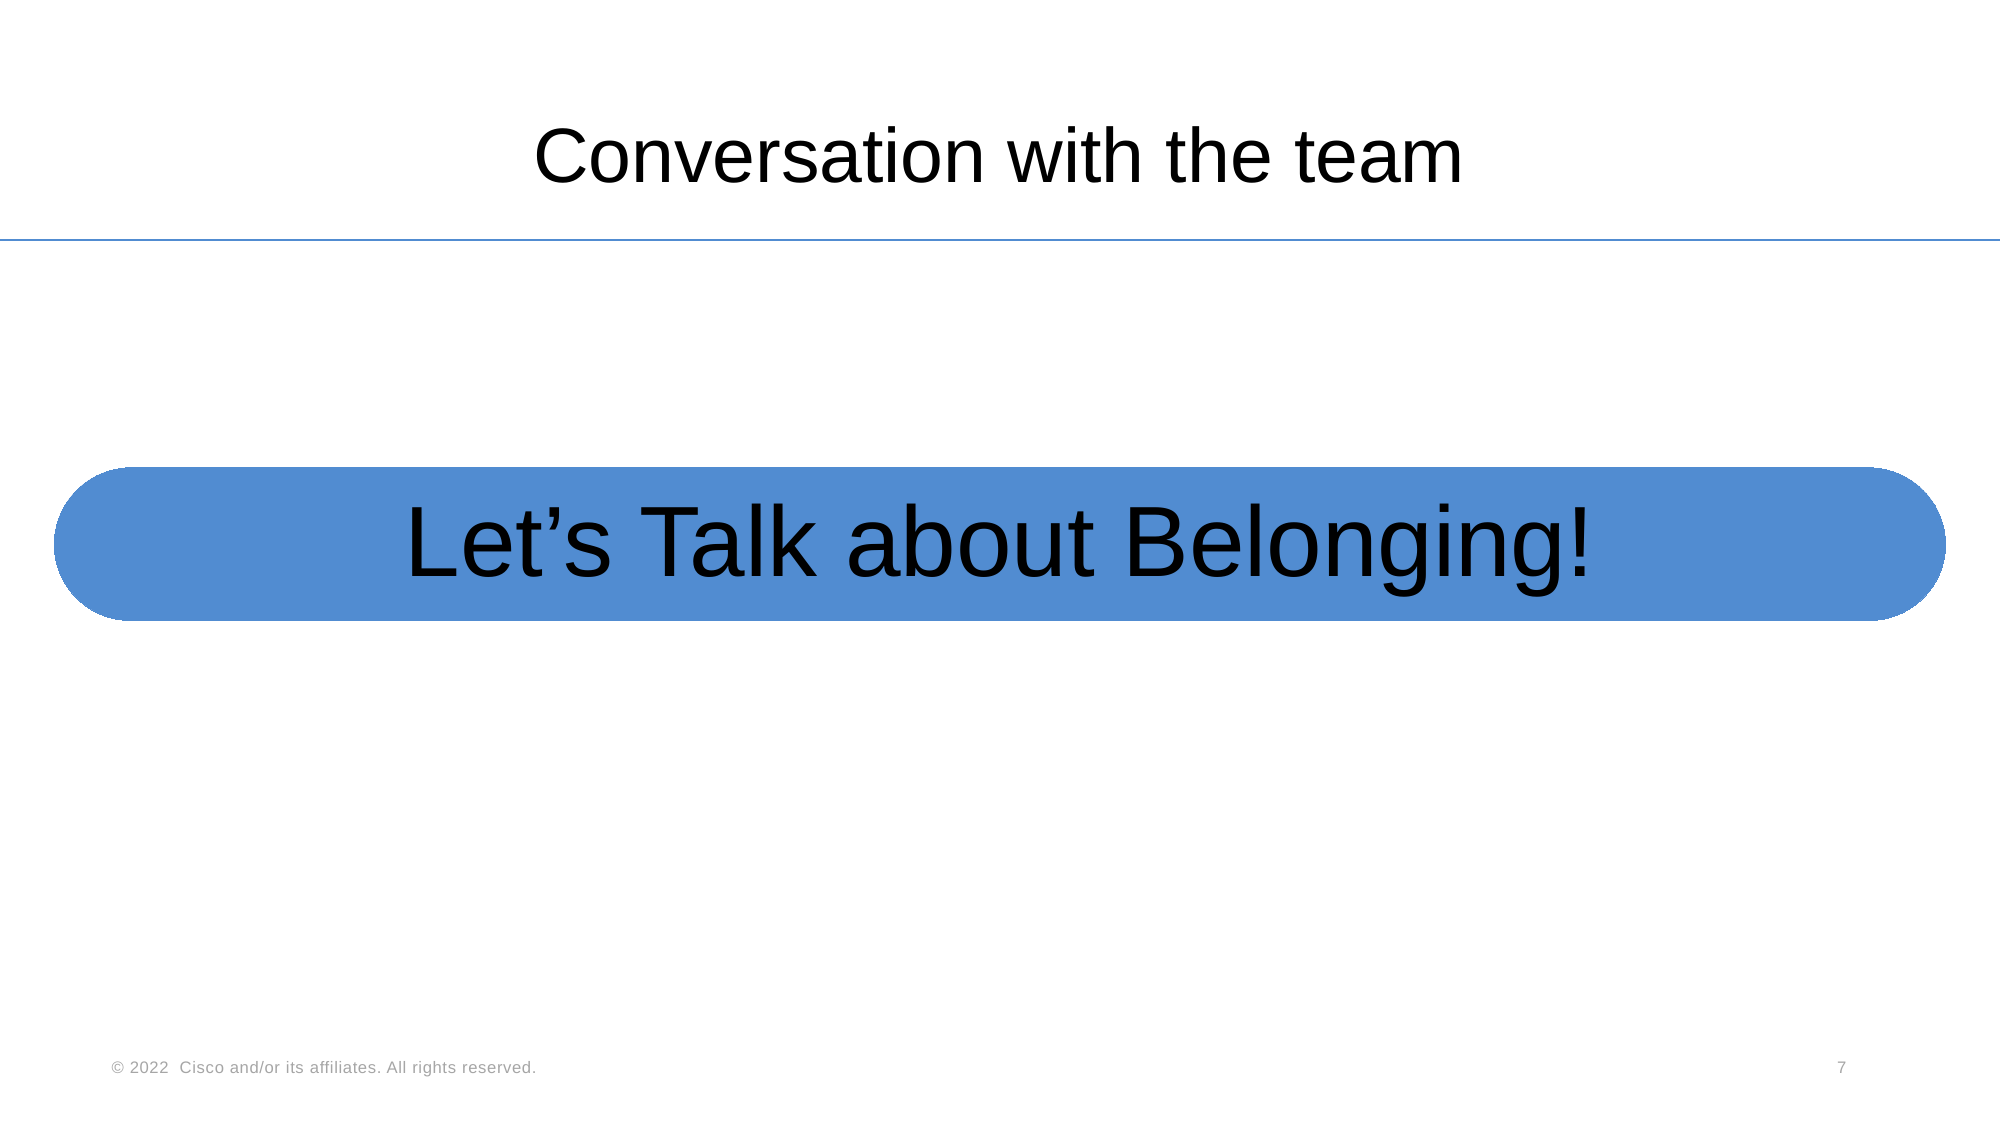

# Conversation with the team
Let’s Talk about Belonging!